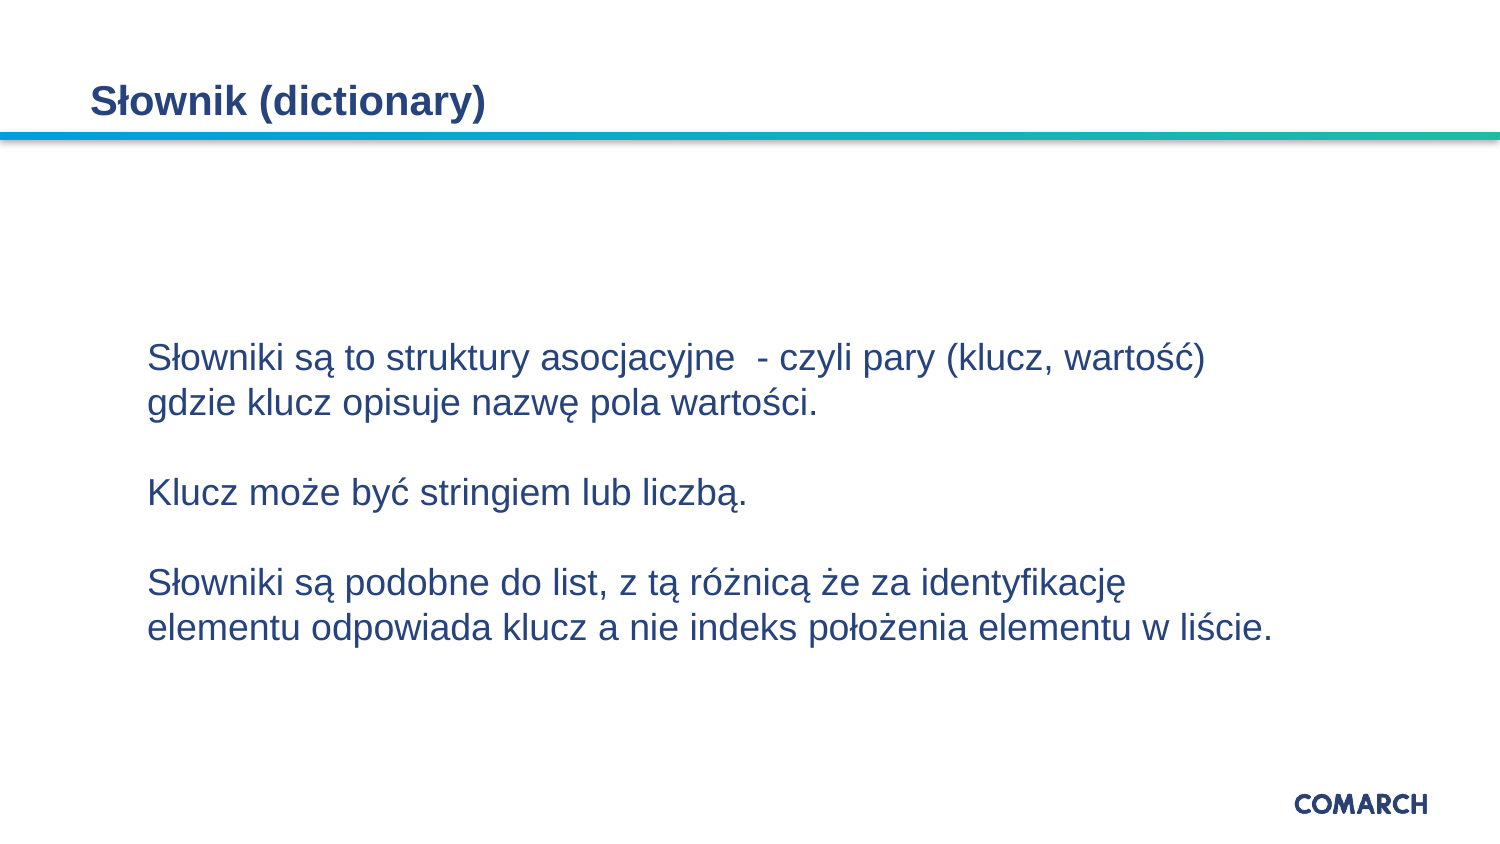

02.11.2022
# Słownik (dictionary)
Słowniki są to struktury asocjacyjne  - czyli pary (klucz, wartość)  gdzie klucz opisuje nazwę pola wartości.

Klucz może być stringiem lub liczbą.

Słowniki są podobne do list, z tą różnicą że za identyfikację elementu odpowiada klucz a nie indeks położenia elementu w liście.